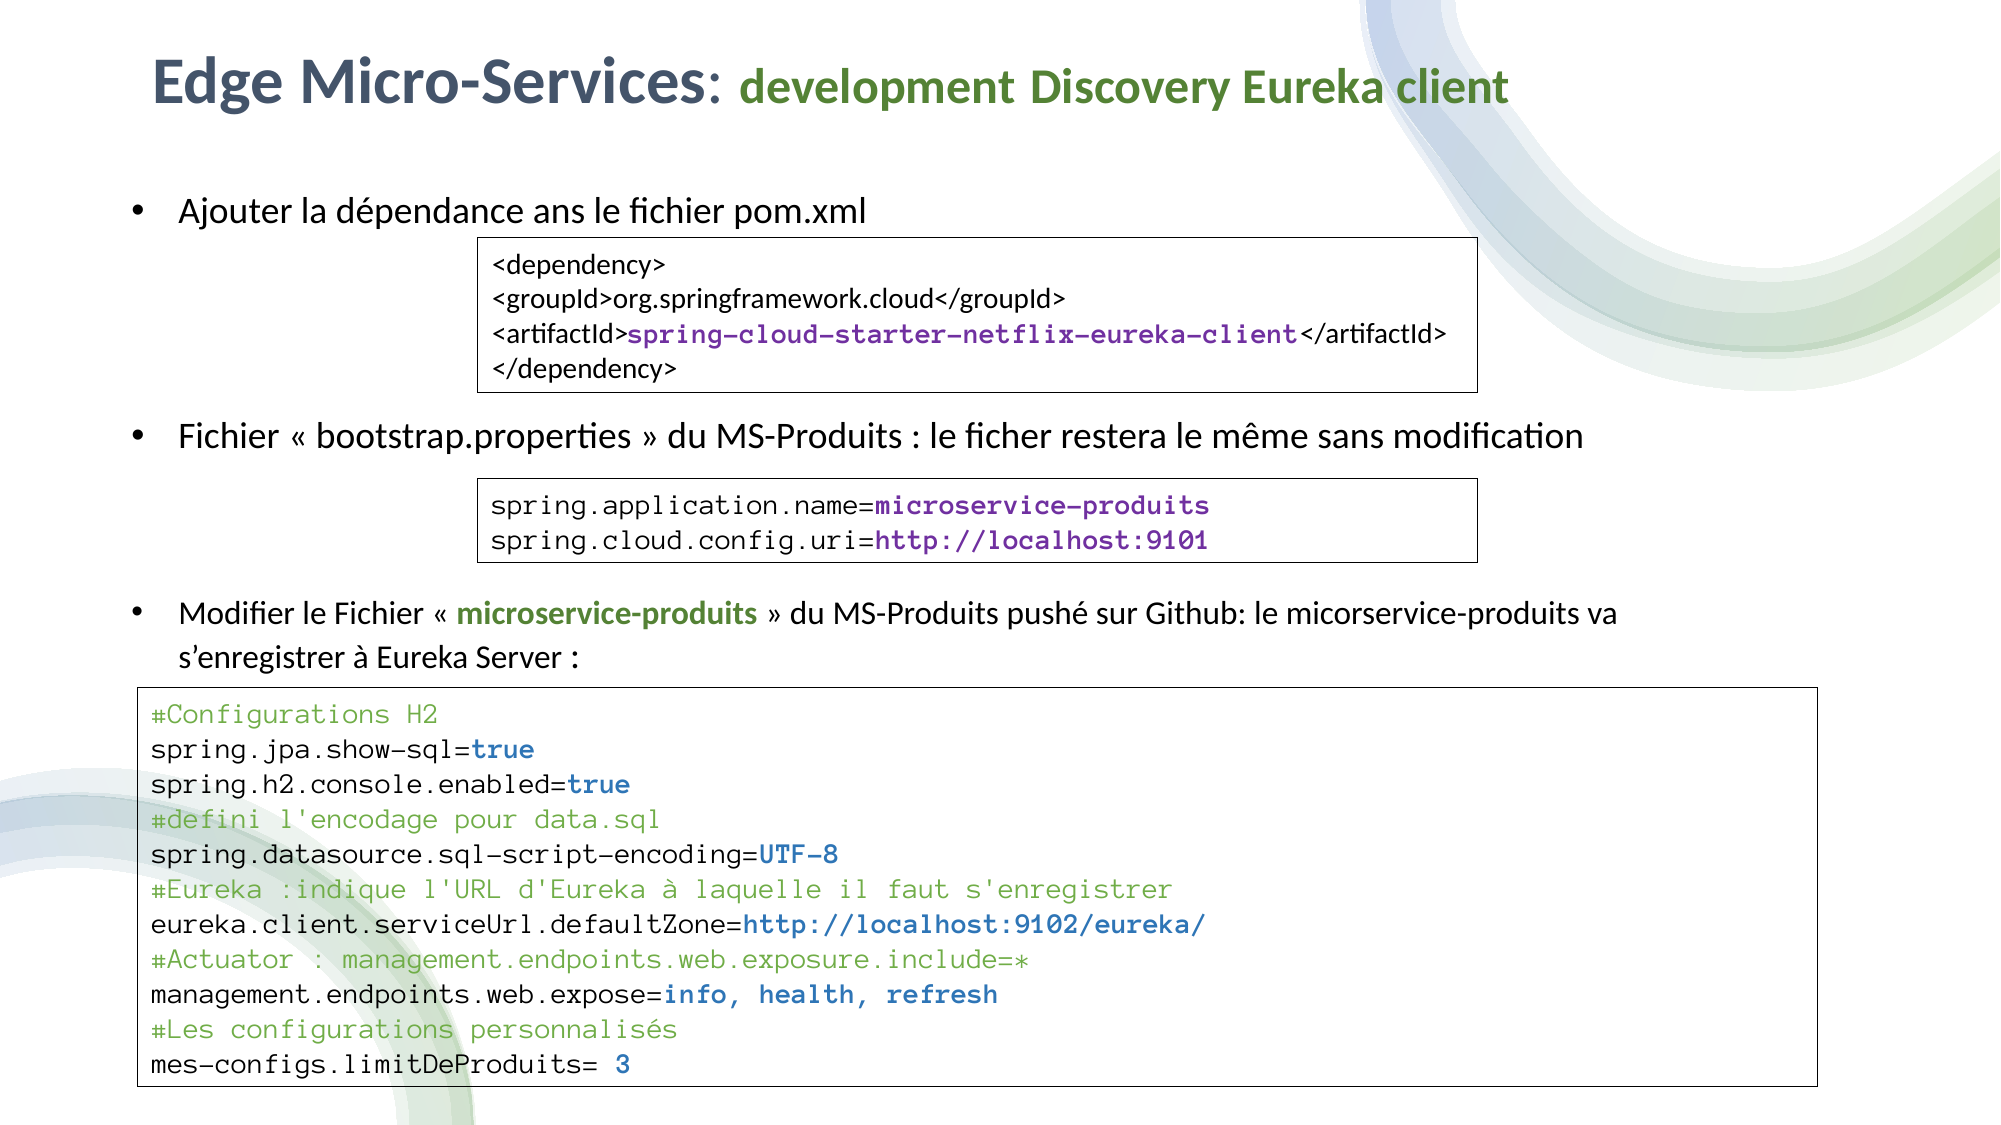

Edge Micro-Services: development Discovery Eureka client
Ajouter la dépendance ans le fichier pom.xml

Fichier « bootstrap.properties » du MS-Produits : le ficher restera le même sans modification

Modifier le Fichier « microservice-produits » du MS-Produits pushé sur Github: le micorservice-produits va s’enregistrer à Eureka Server :
<dependency>
<groupId>org.springframework.cloud</groupId>
<artifactId>spring-cloud-starter-netflix-eureka-client</artifactId>
</dependency>
spring.application.name=microservice-produits
spring.cloud.config.uri=http://localhost:9101
#Configurations H2
spring.jpa.show-sql=true
spring.h2.console.enabled=true
#defini l'encodage pour data.sql
spring.datasource.sql-script-encoding=UTF-8
#Eureka :indique l'URL d'Eureka à laquelle il faut s'enregistrer
eureka.client.serviceUrl.defaultZone=http://localhost:9102/eureka/
#Actuator : management.endpoints.web.exposure.include=*
management.endpoints.web.expose=info, health, refresh
#Les configurations personnalisés
mes-configs.limitDeProduits= 3